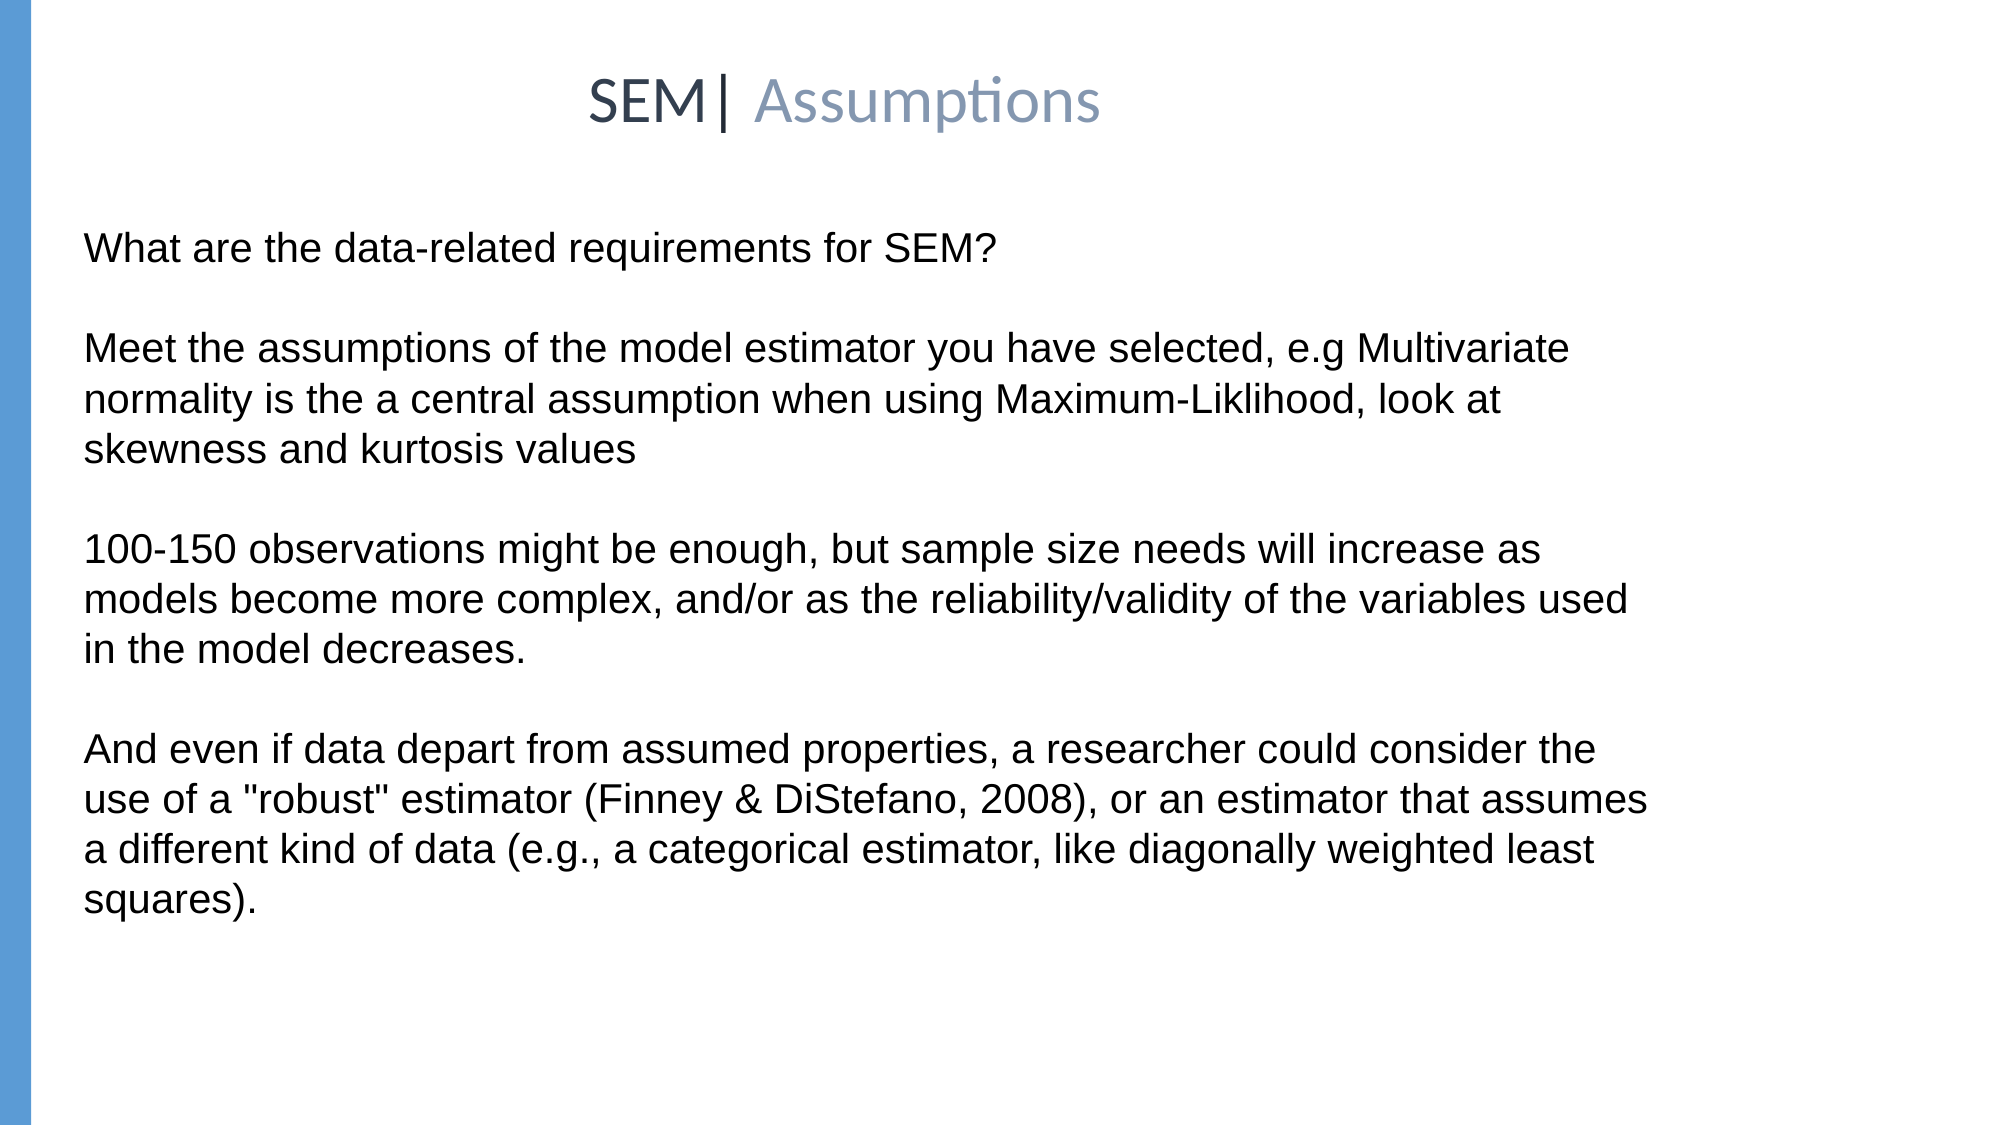

SEM| Assumptions

What are the data-related requirements for SEM?

Meet the assumptions of the model estimator you have selected, e.g Multivariate normality is the a central assumption when using Maximum-Liklihood, look at skewness and kurtosis values

100-150 observations might be enough, but sample size needs will increase as models become more complex, and/or as the reliability/validity of the variables used in the model decreases.

And even if data depart from assumed properties, a researcher could consider the use of a "robust" estimator (Finney & DiStefano, 2008), or an estimator that assumes a different kind of data (e.g., a categorical estimator, like diagonally weighted least squares).